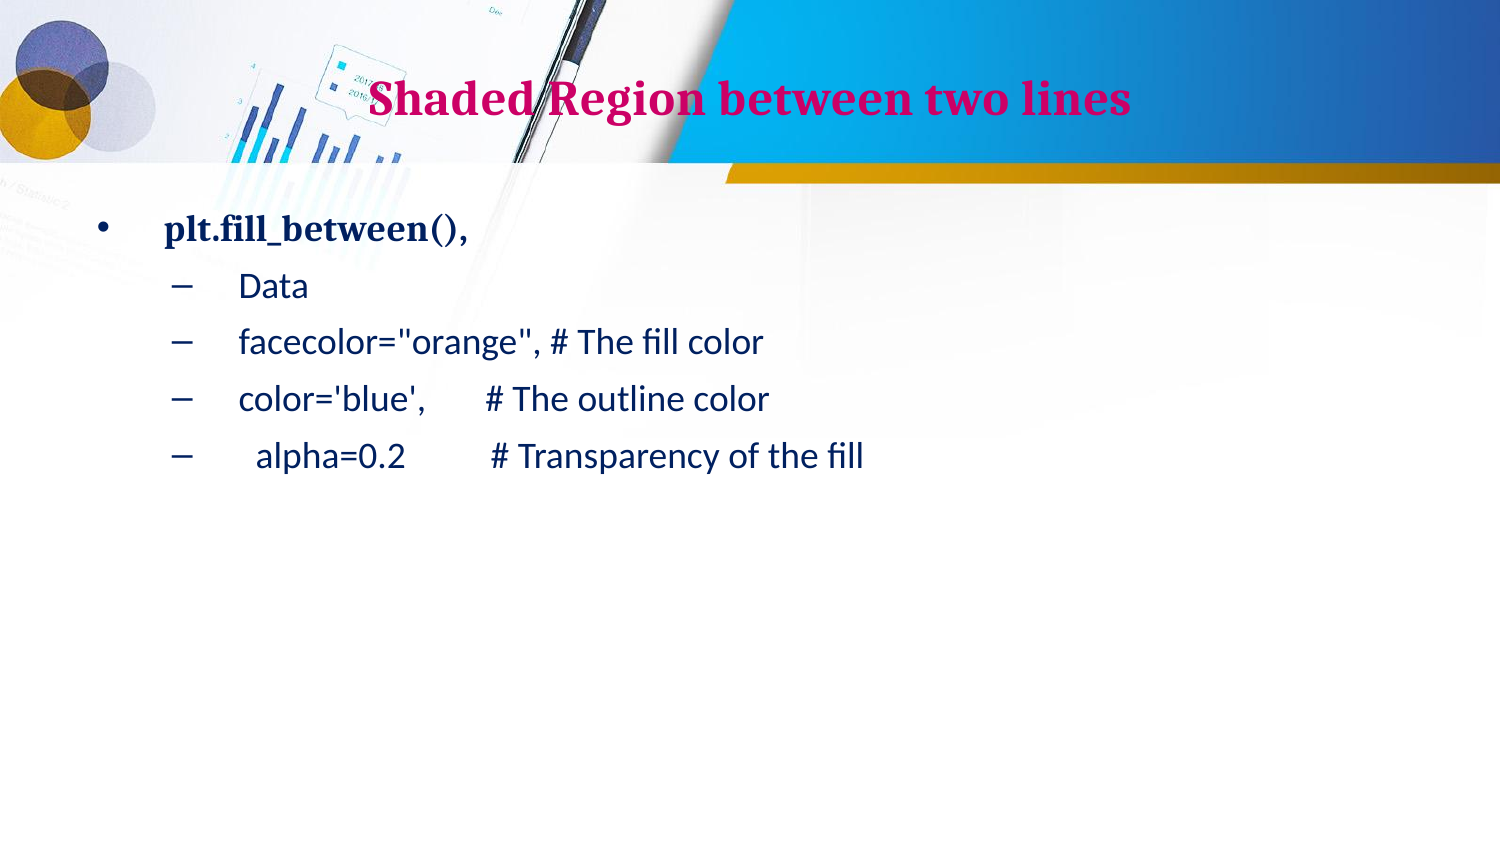

# Shaded Region between two lines
plt.fill_between(),
Data
facecolor="orange", # The fill color
color='blue',       # The outline color
  alpha=0.2          # Transparency of the fill